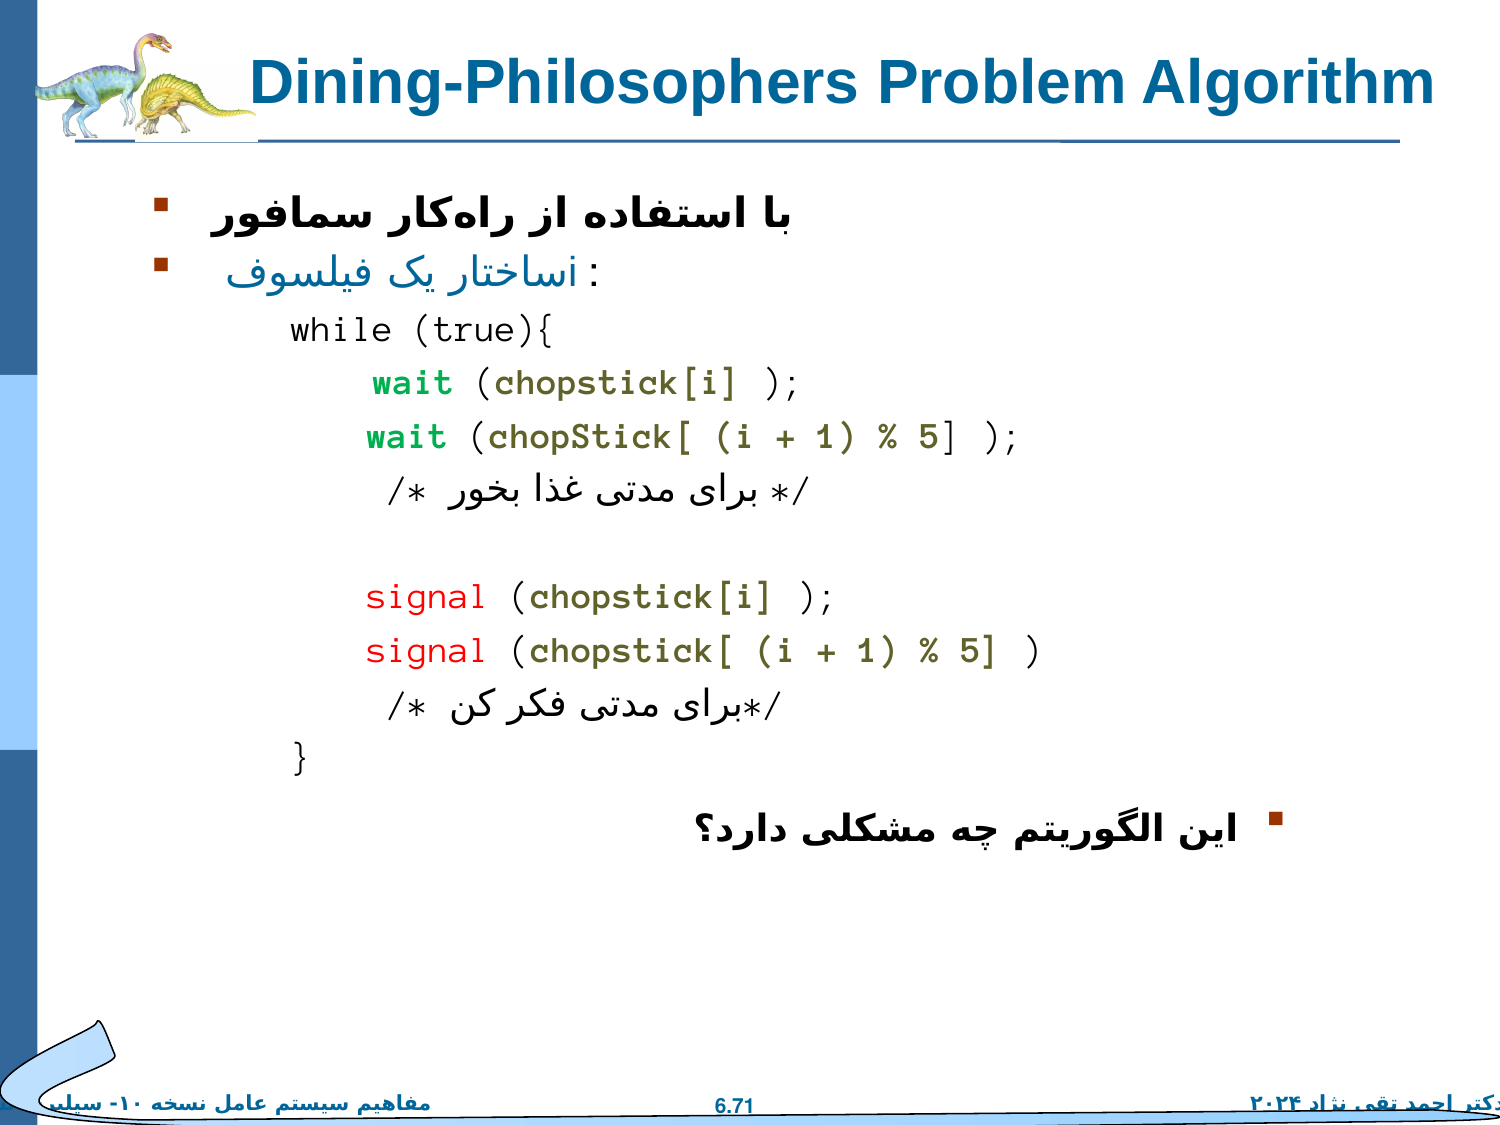

# Dining-Philosophers Problem Algorithm
با استفاده از راه‌کار سمافور
 ساختار یک فیلسوفi :
while (true){
    wait (chopstick[i] );
	 wait (chopStick[ (i + 1) % 5] );
	  /* برای مدتی غذا بخور */

	 signal (chopstick[i] );
	 signal (chopstick[ (i + 1) % 5] )
	  /* برای مدتی فکر کن*/
}
  این الگوریتم چه مشکلی دارد؟